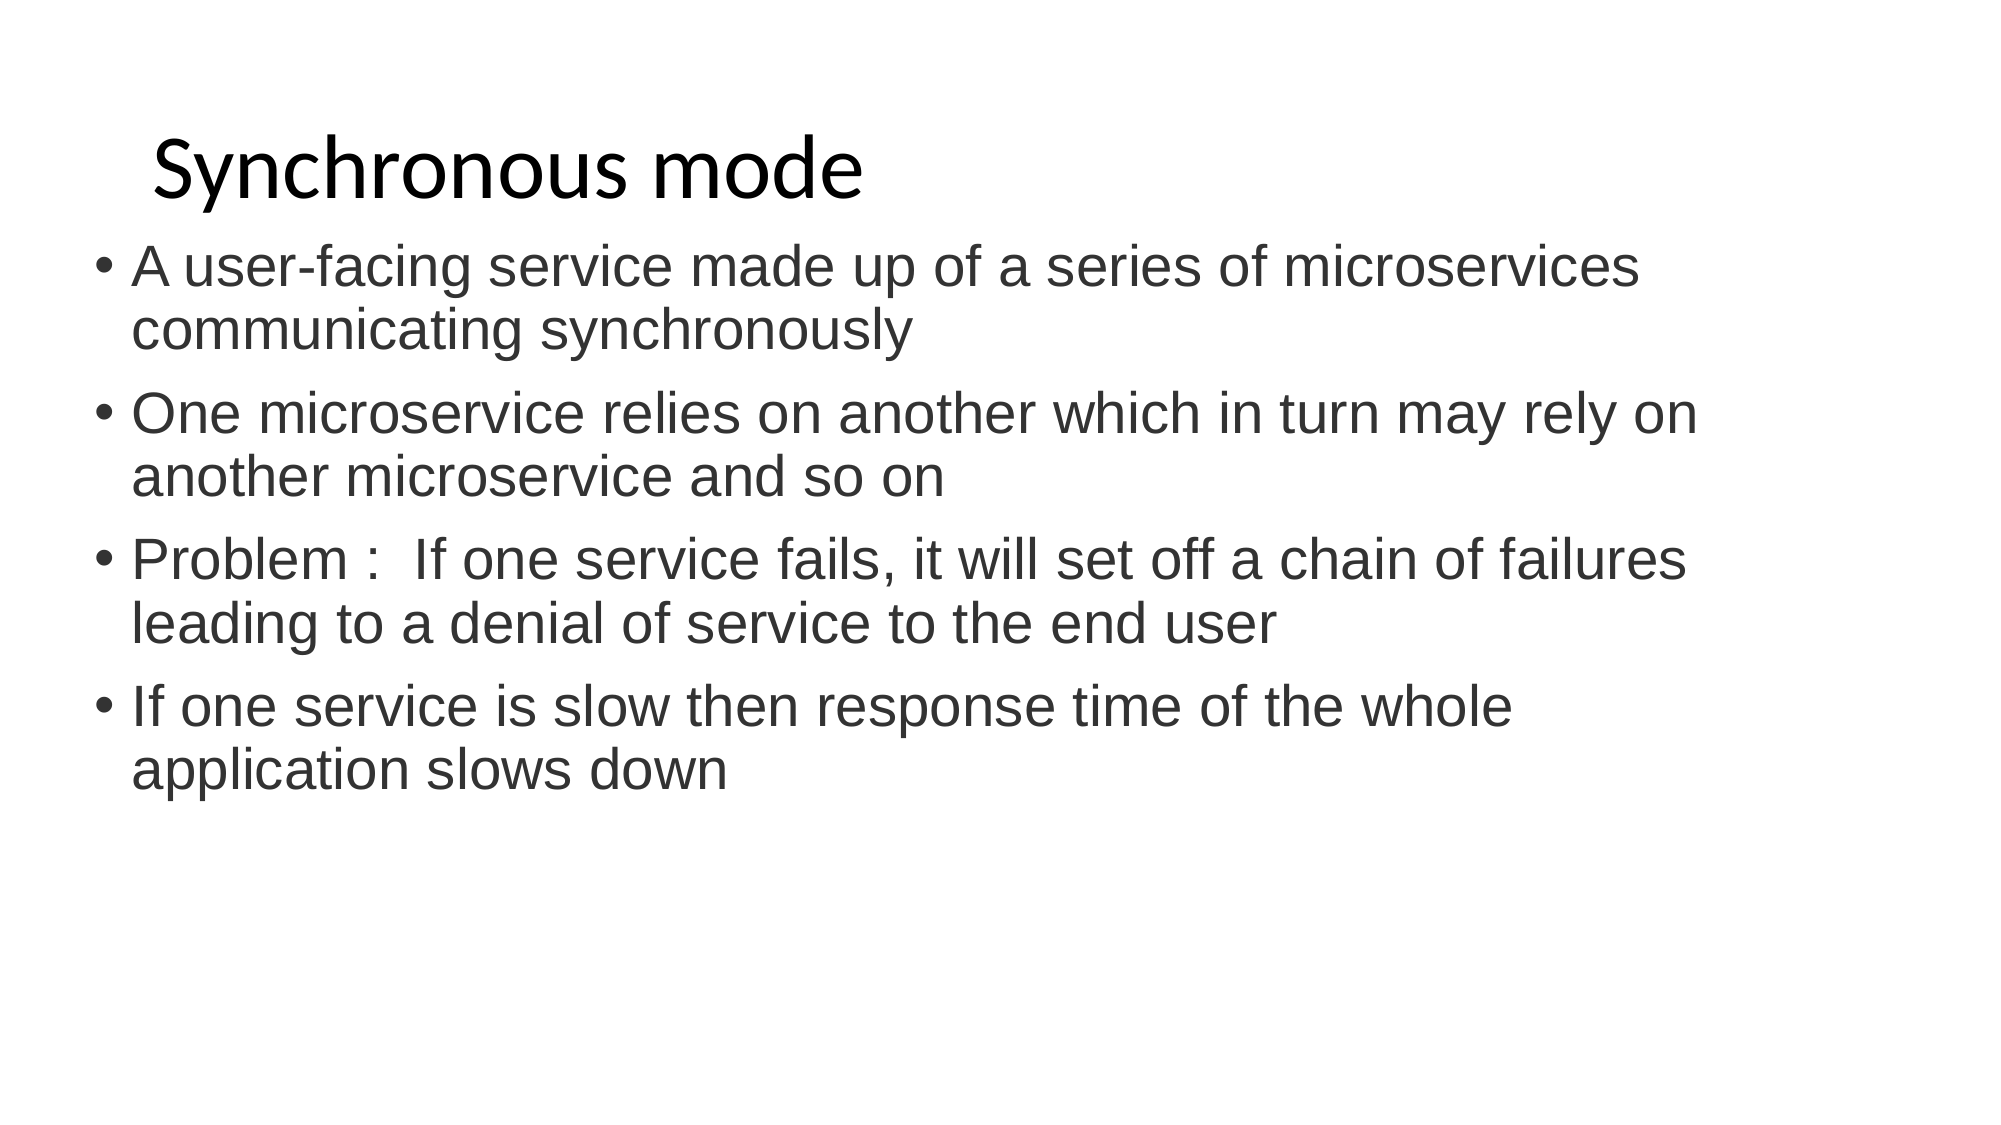

# Synchronous mode
A user-facing service made up of a series of microservices communicating synchronously
One microservice relies on another which in turn may rely on another microservice and so on
Problem :  If one service fails, it will set off a chain of failures leading to a denial of service to the end user
If one service is slow then response time of the whole application slows down